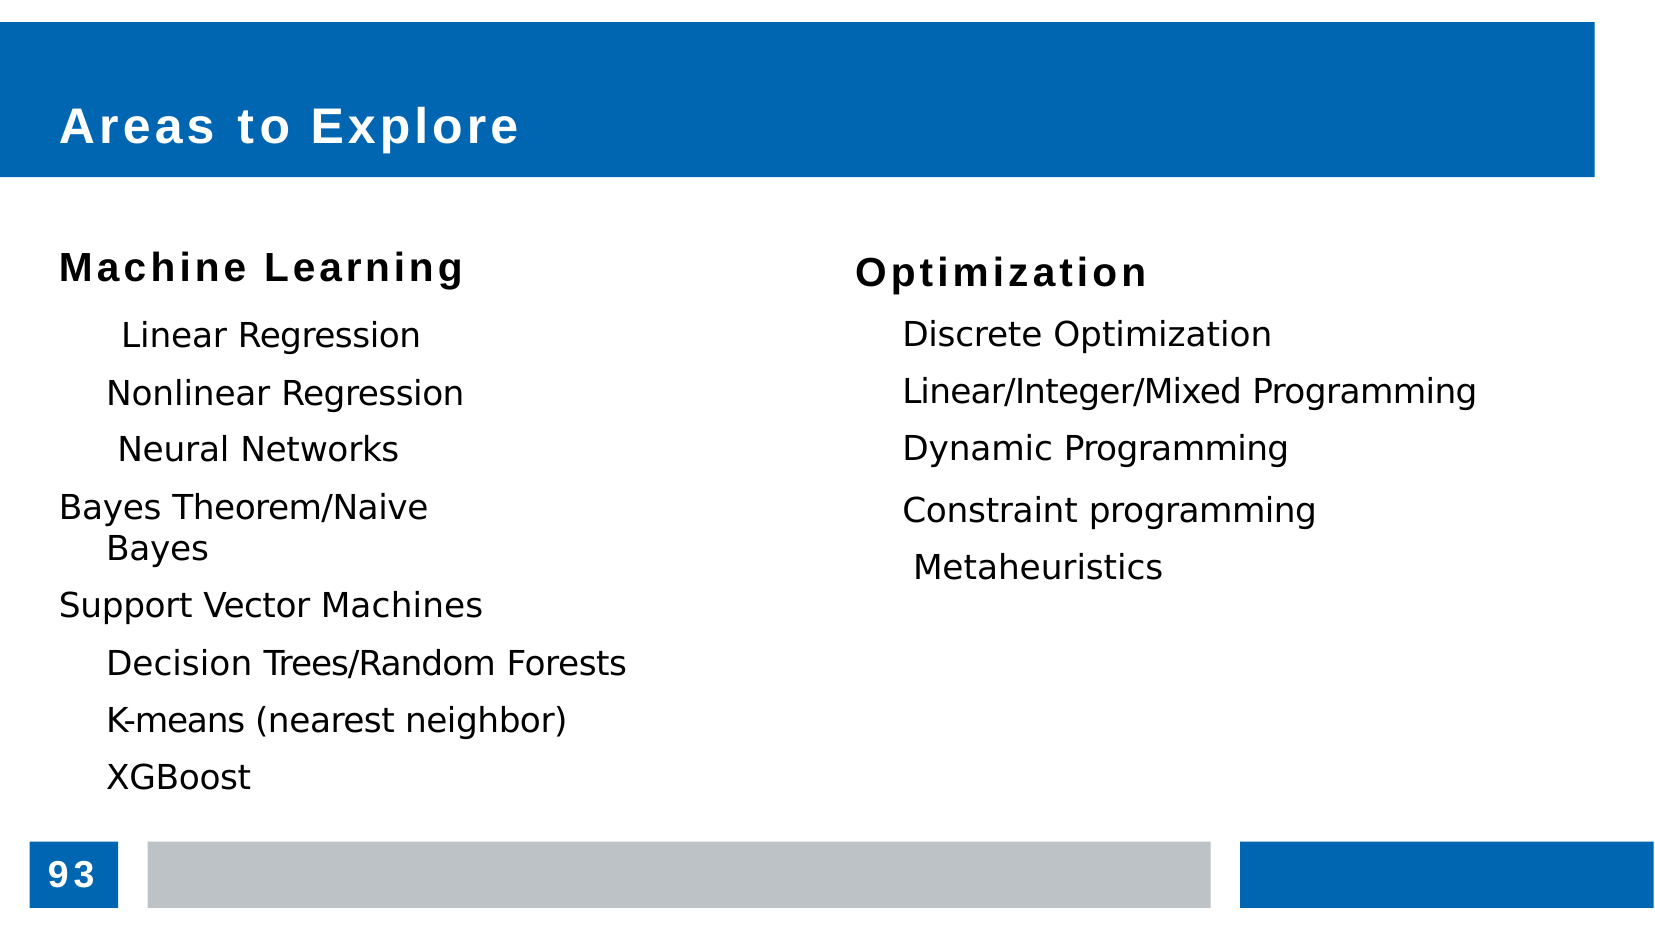

# Areas to Explore
Machine Learning  Linear Regression  Nonlinear Regression  Neural Networks
Bayes Theorem/Naive Bayes
Support Vector Machines  Decision Trees/Random Forests  K-means (nearest neighbor)  XGBoost
Optimization
Discrete Optimization  Linear/Integer/Mixed Programming  Dynamic Programming
Constraint programming  Metaheuristics
93